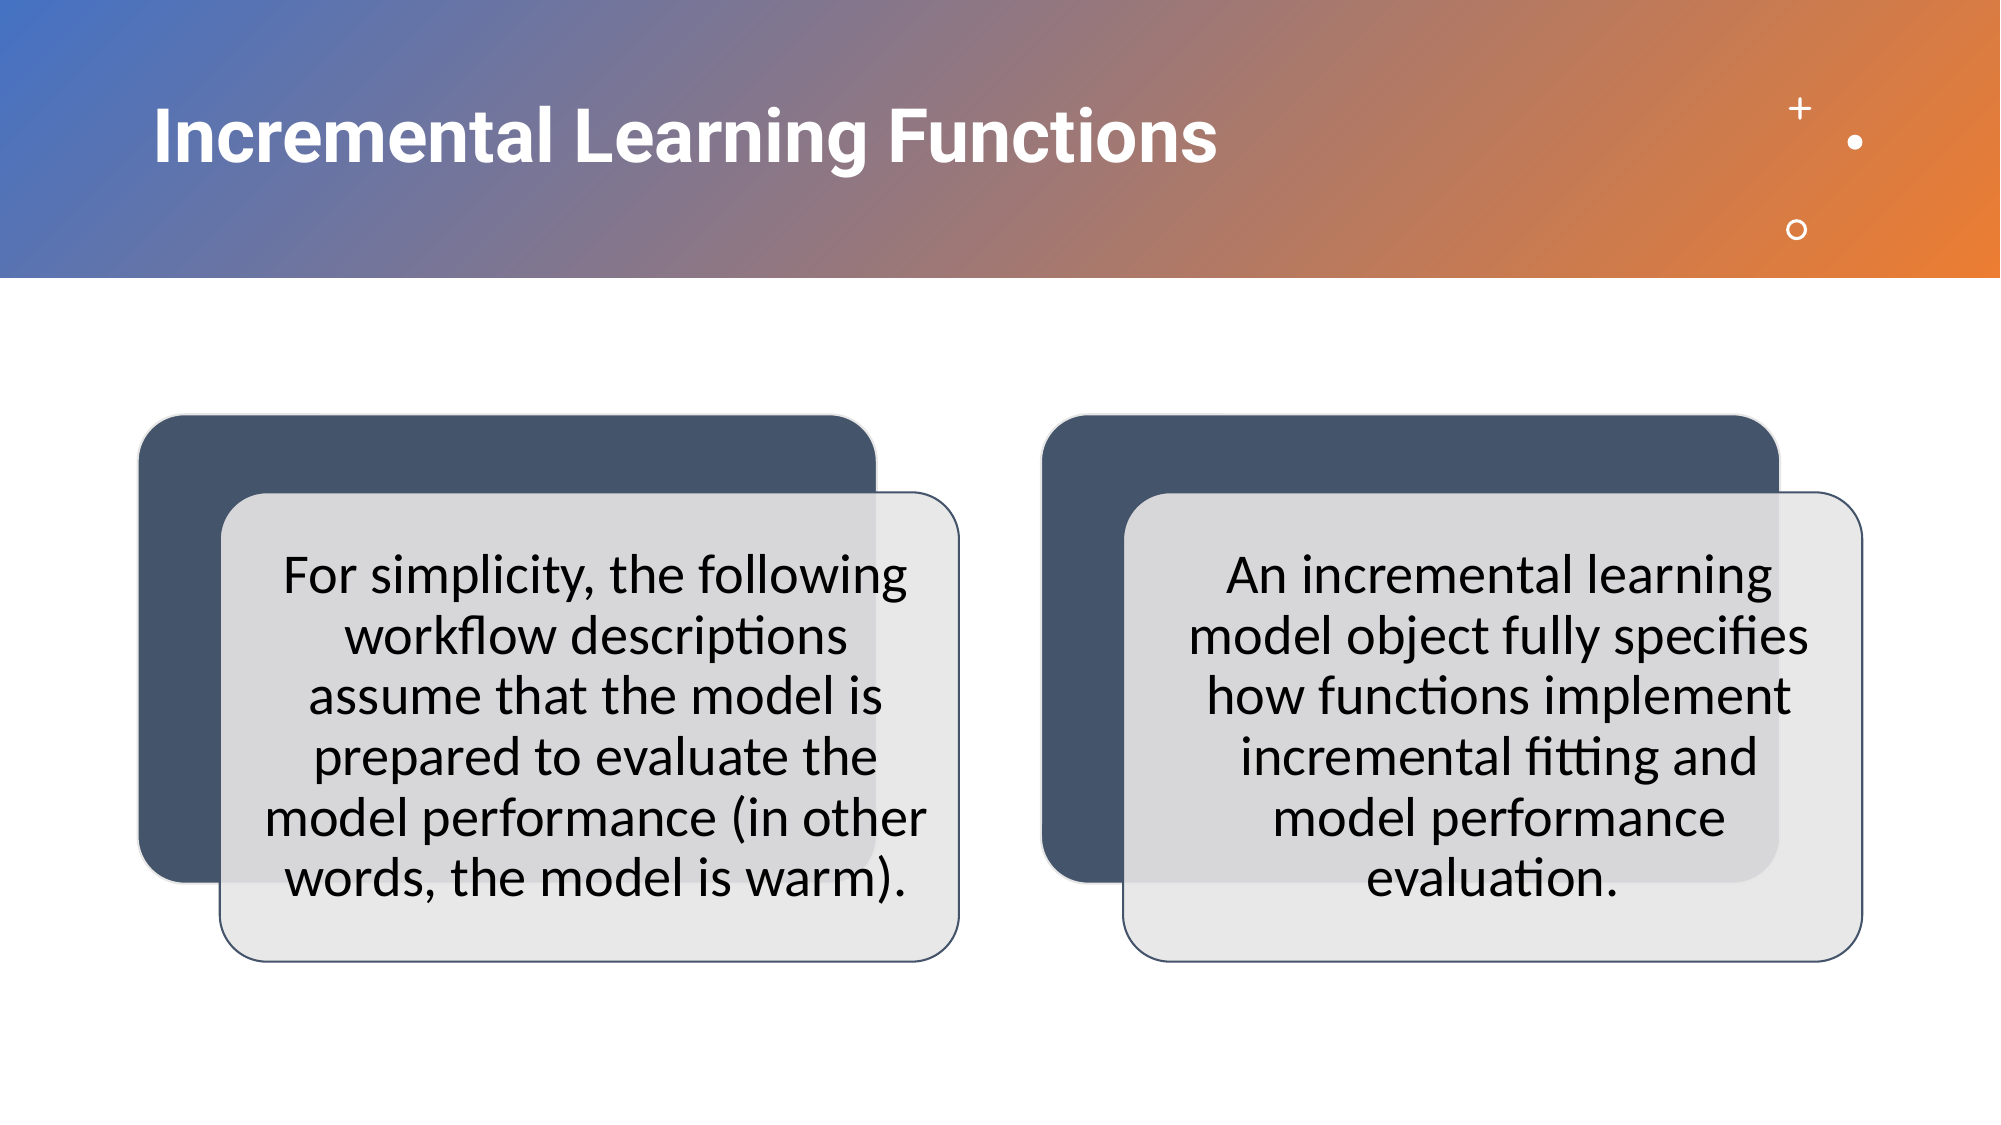

# Incremental Learning Functions

For simplicity, the following workflow descriptions assume that the model is prepared to evaluate the model performance (in other words, the model is warm).
An incremental learning model object fully specifies how functions implement incremental fitting and model performance evaluation.